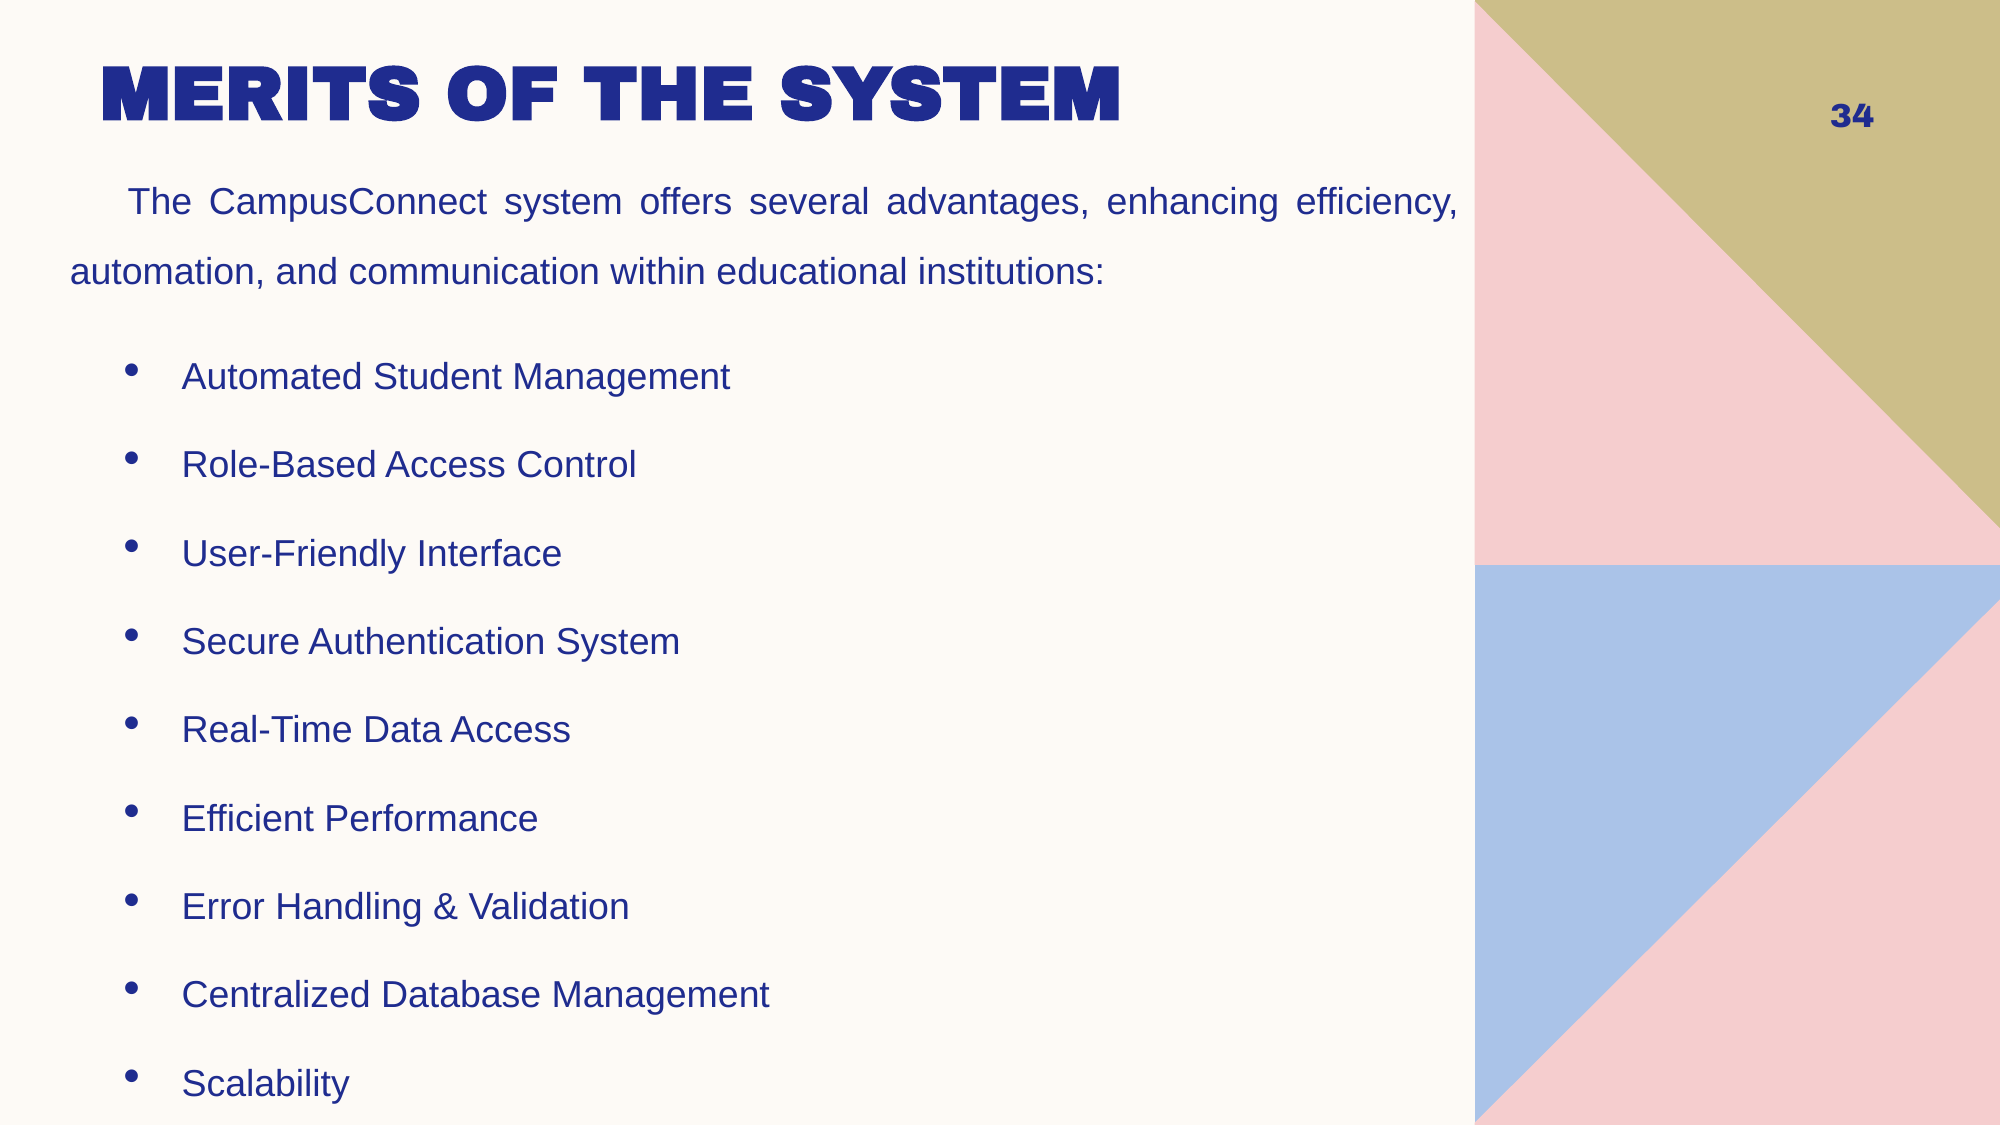

# MERITS OF THE SYSTEM
34
 The CampusConnect system offers several advantages, enhancing efficiency, automation, and communication within educational institutions:
Automated Student Management
Role-Based Access Control
User-Friendly Interface
Secure Authentication System
Real-Time Data Access
Efficient Performance
Error Handling & Validation
Centralized Database Management
Scalability